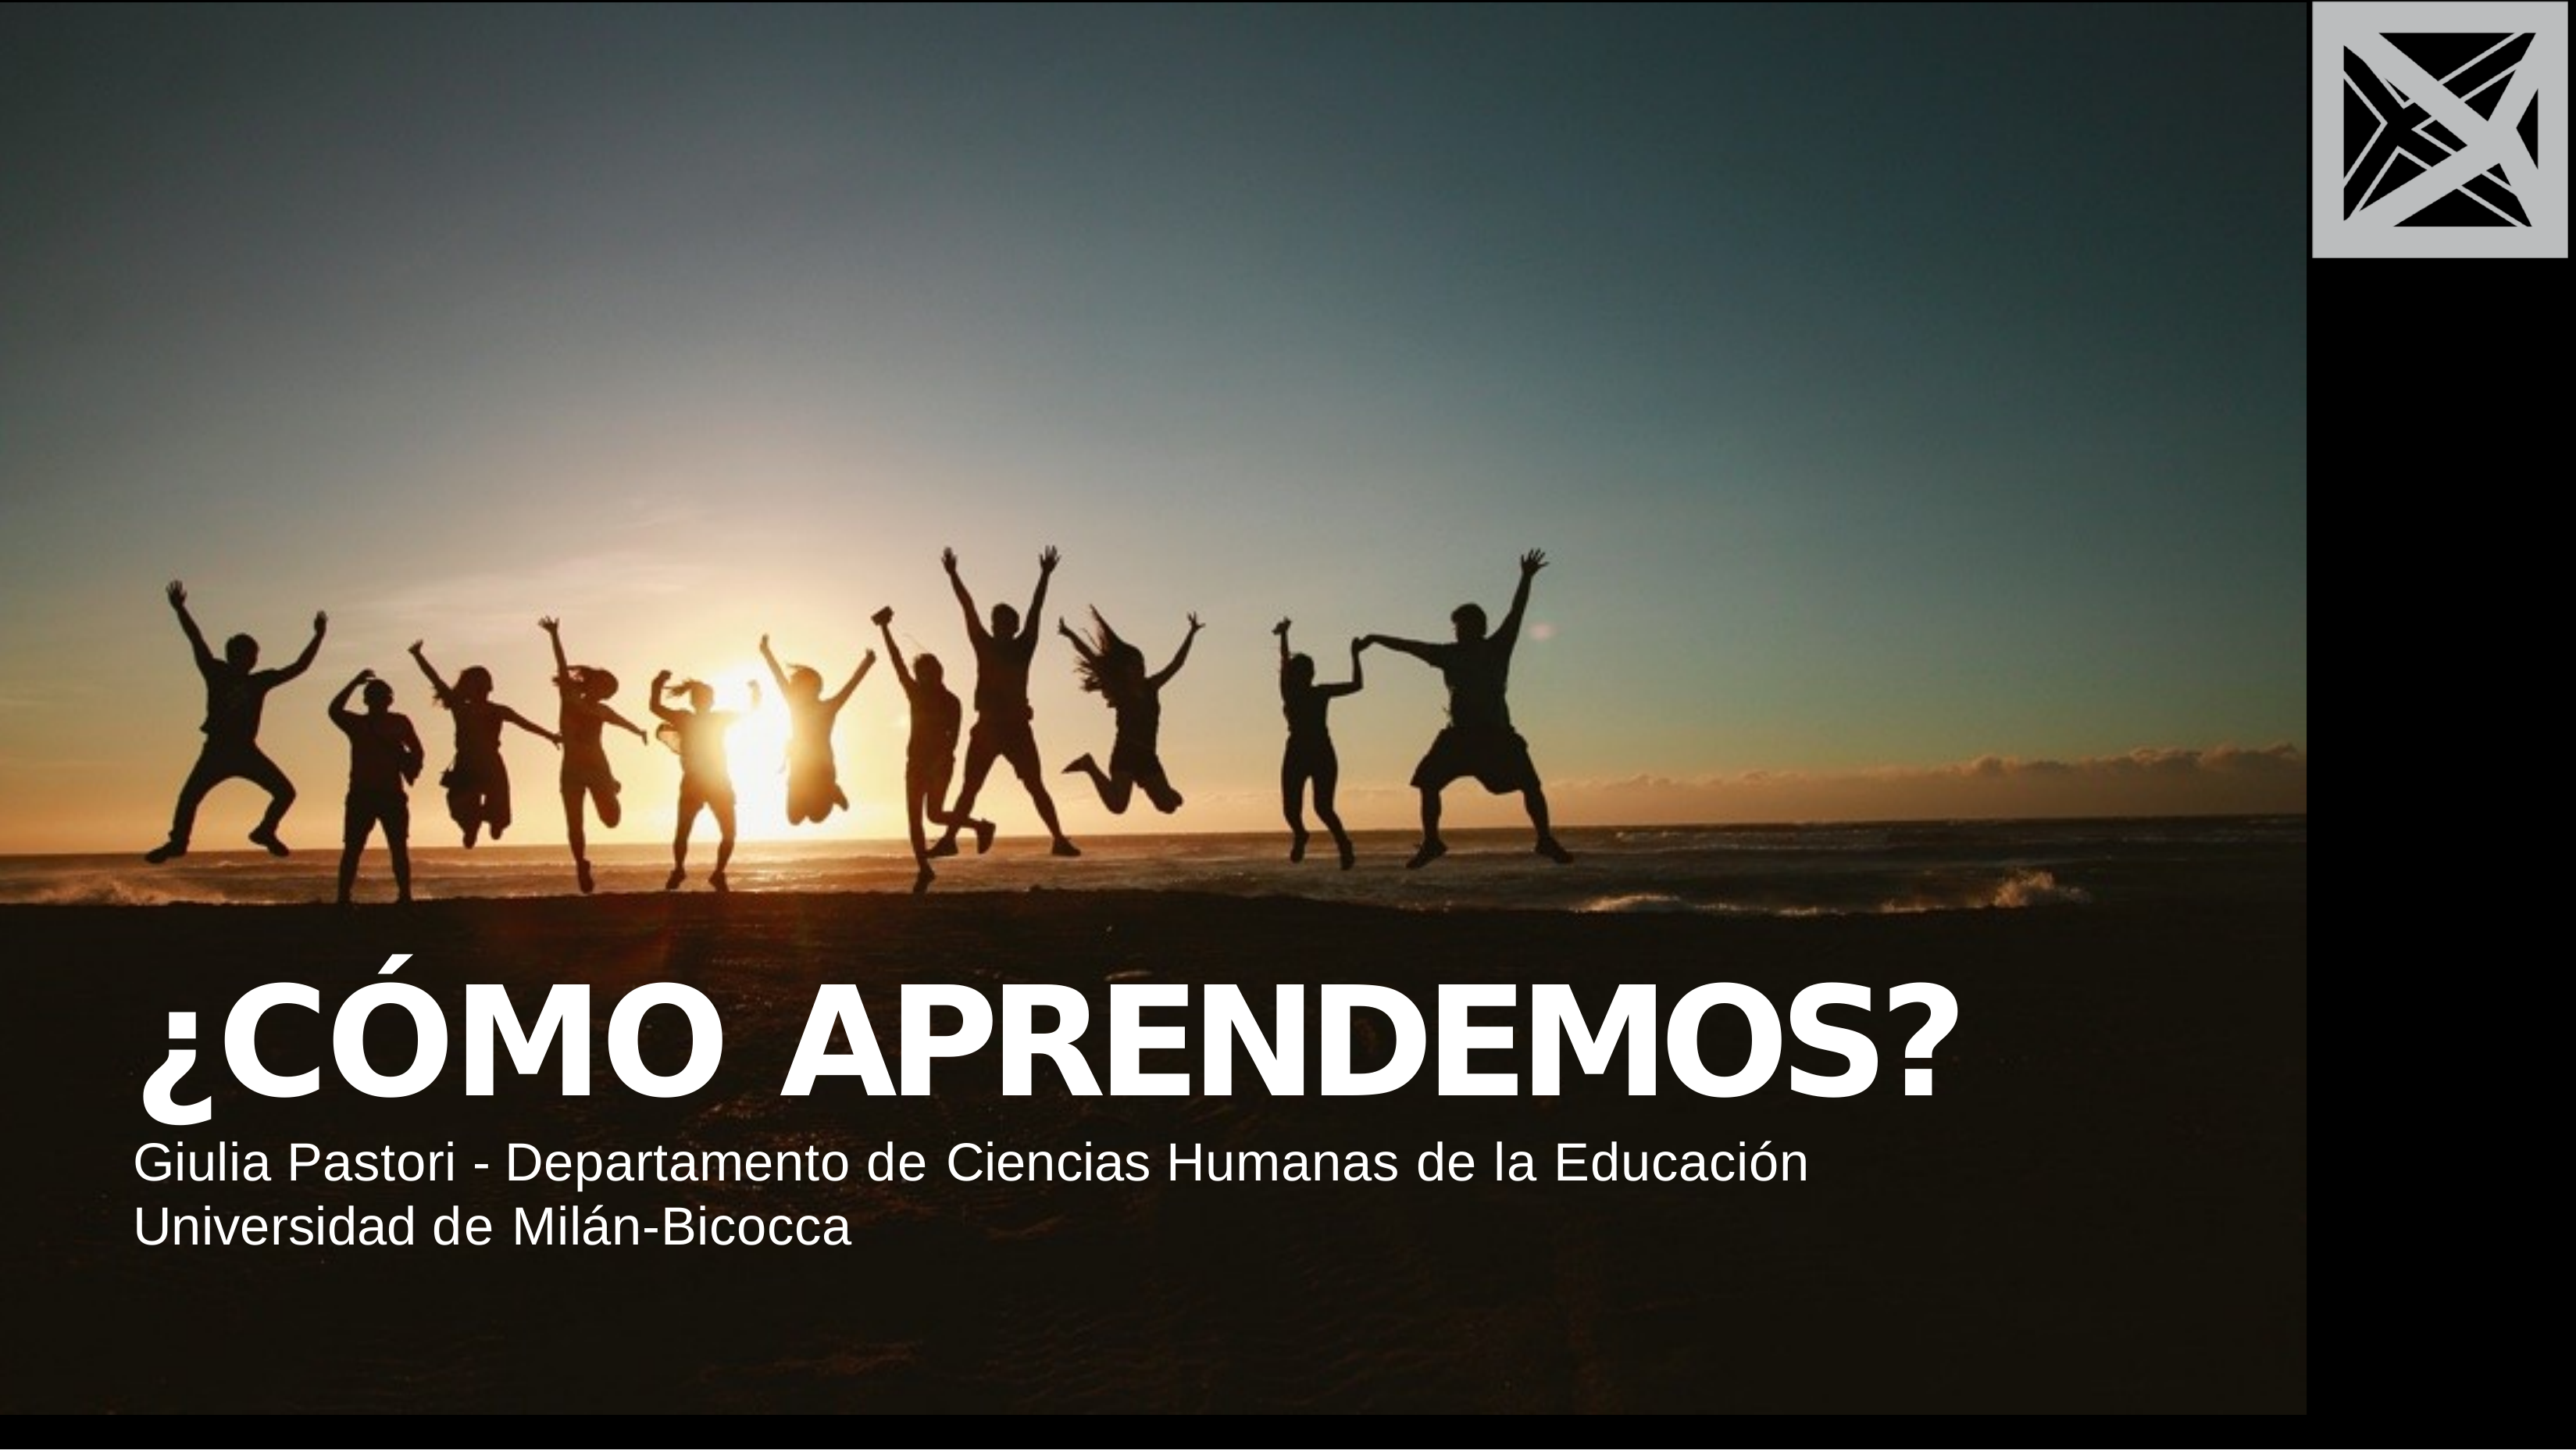

# ¿CÓMO APRENDEMOS?
Giulia Pastori - Departamento de Ciencias Humanas de la Educación
Universidad de Milán-Bicocca